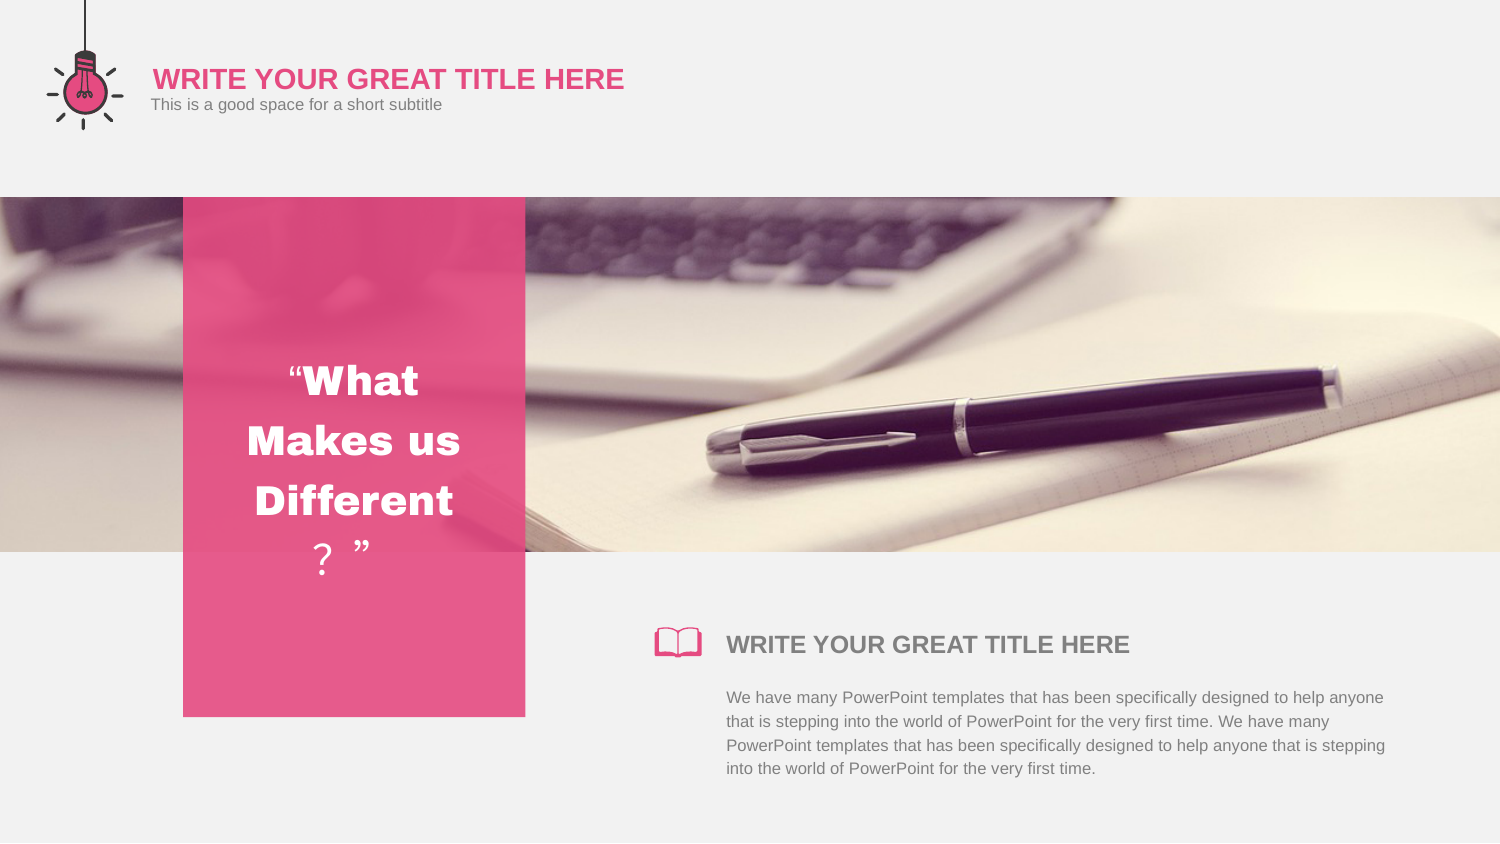

WRITE YOUR GREAT TITLE HERE
This is a good space for a short subtitle

“What
Makes us
Different
？”
WRITE YOUR GREAT TITLE HERE

We have many PowerPoint templates that has been specifically designed to help anyone that is stepping into the world of PowerPoint for the very first time. We have many PowerPoint templates that has been specifically designed to help anyone that is stepping into the world of PowerPoint for the very first time.